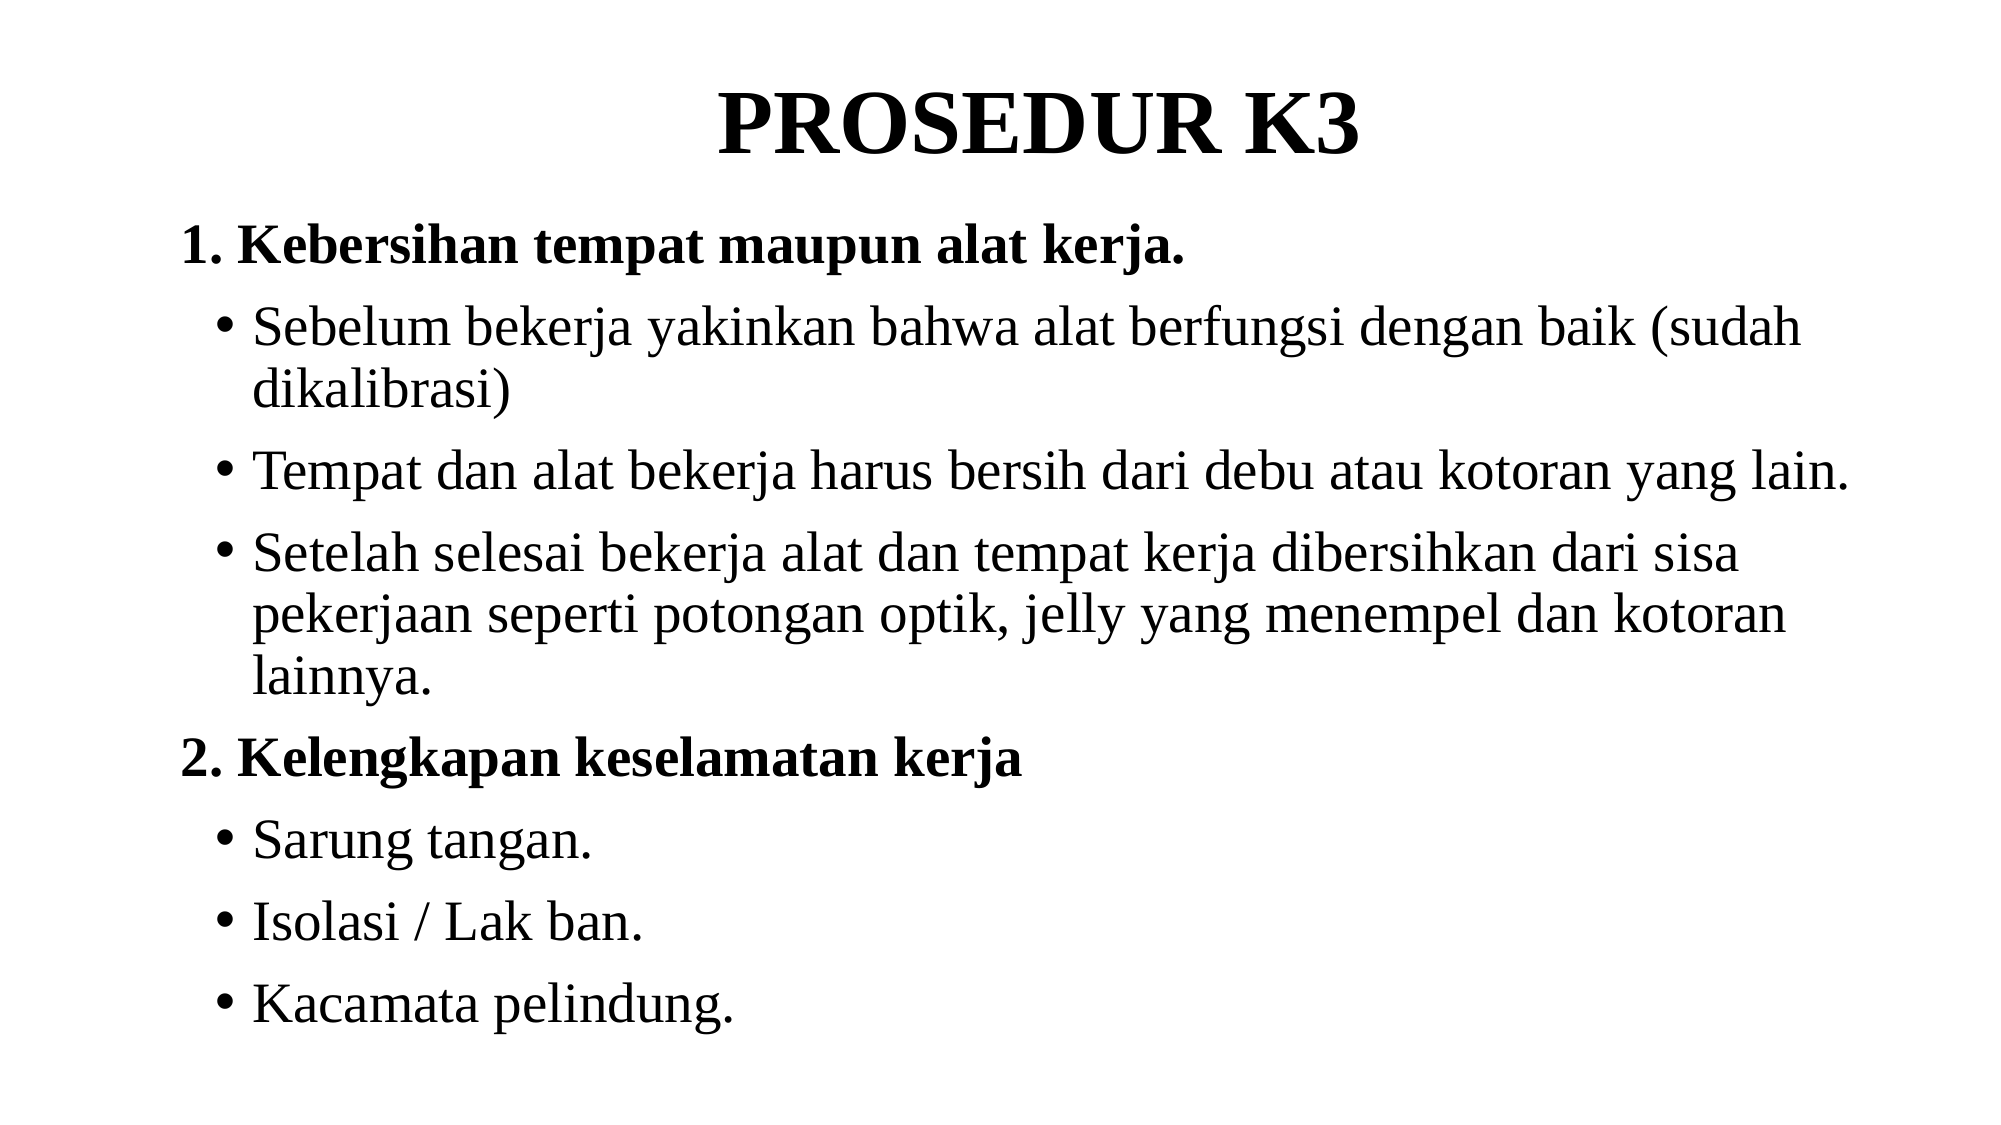

# PROSEDUR K3
1. Kebersihan tempat maupun alat kerja.
Sebelum bekerja yakinkan bahwa alat berfungsi dengan baik (sudah dikalibrasi)
Tempat dan alat bekerja harus bersih dari debu atau kotoran yang lain.
Setelah selesai bekerja alat dan tempat kerja dibersihkan dari sisa pekerjaan seperti potongan optik, jelly yang menempel dan kotoran lainnya.
2. Kelengkapan keselamatan kerja
Sarung tangan.
Isolasi / Lak ban.
Kacamata pelindung.